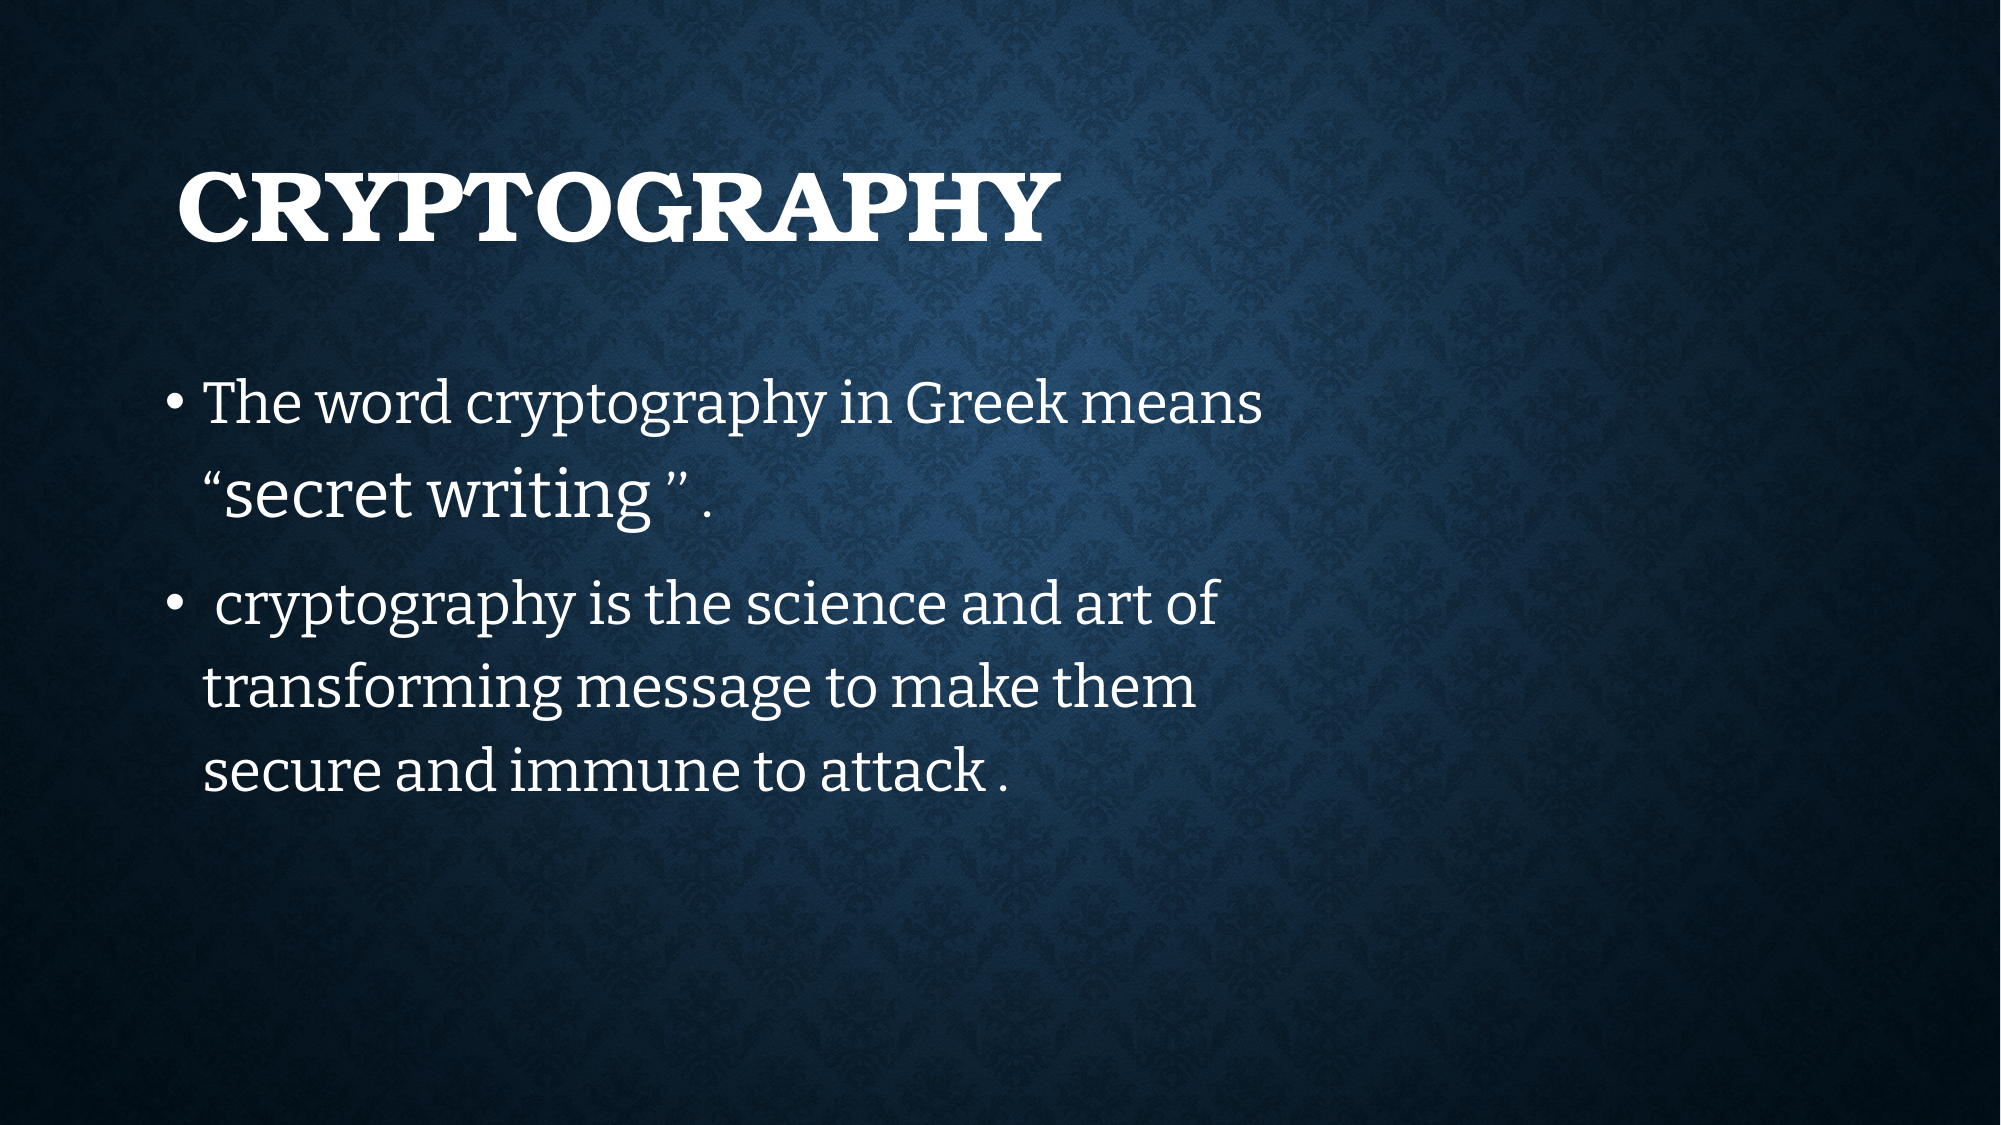

# Cryptography
The word cryptography in Greek means   “secret writing ’’ .
 cryptography is the science and art of transforming message to make them secure and immune to attack .